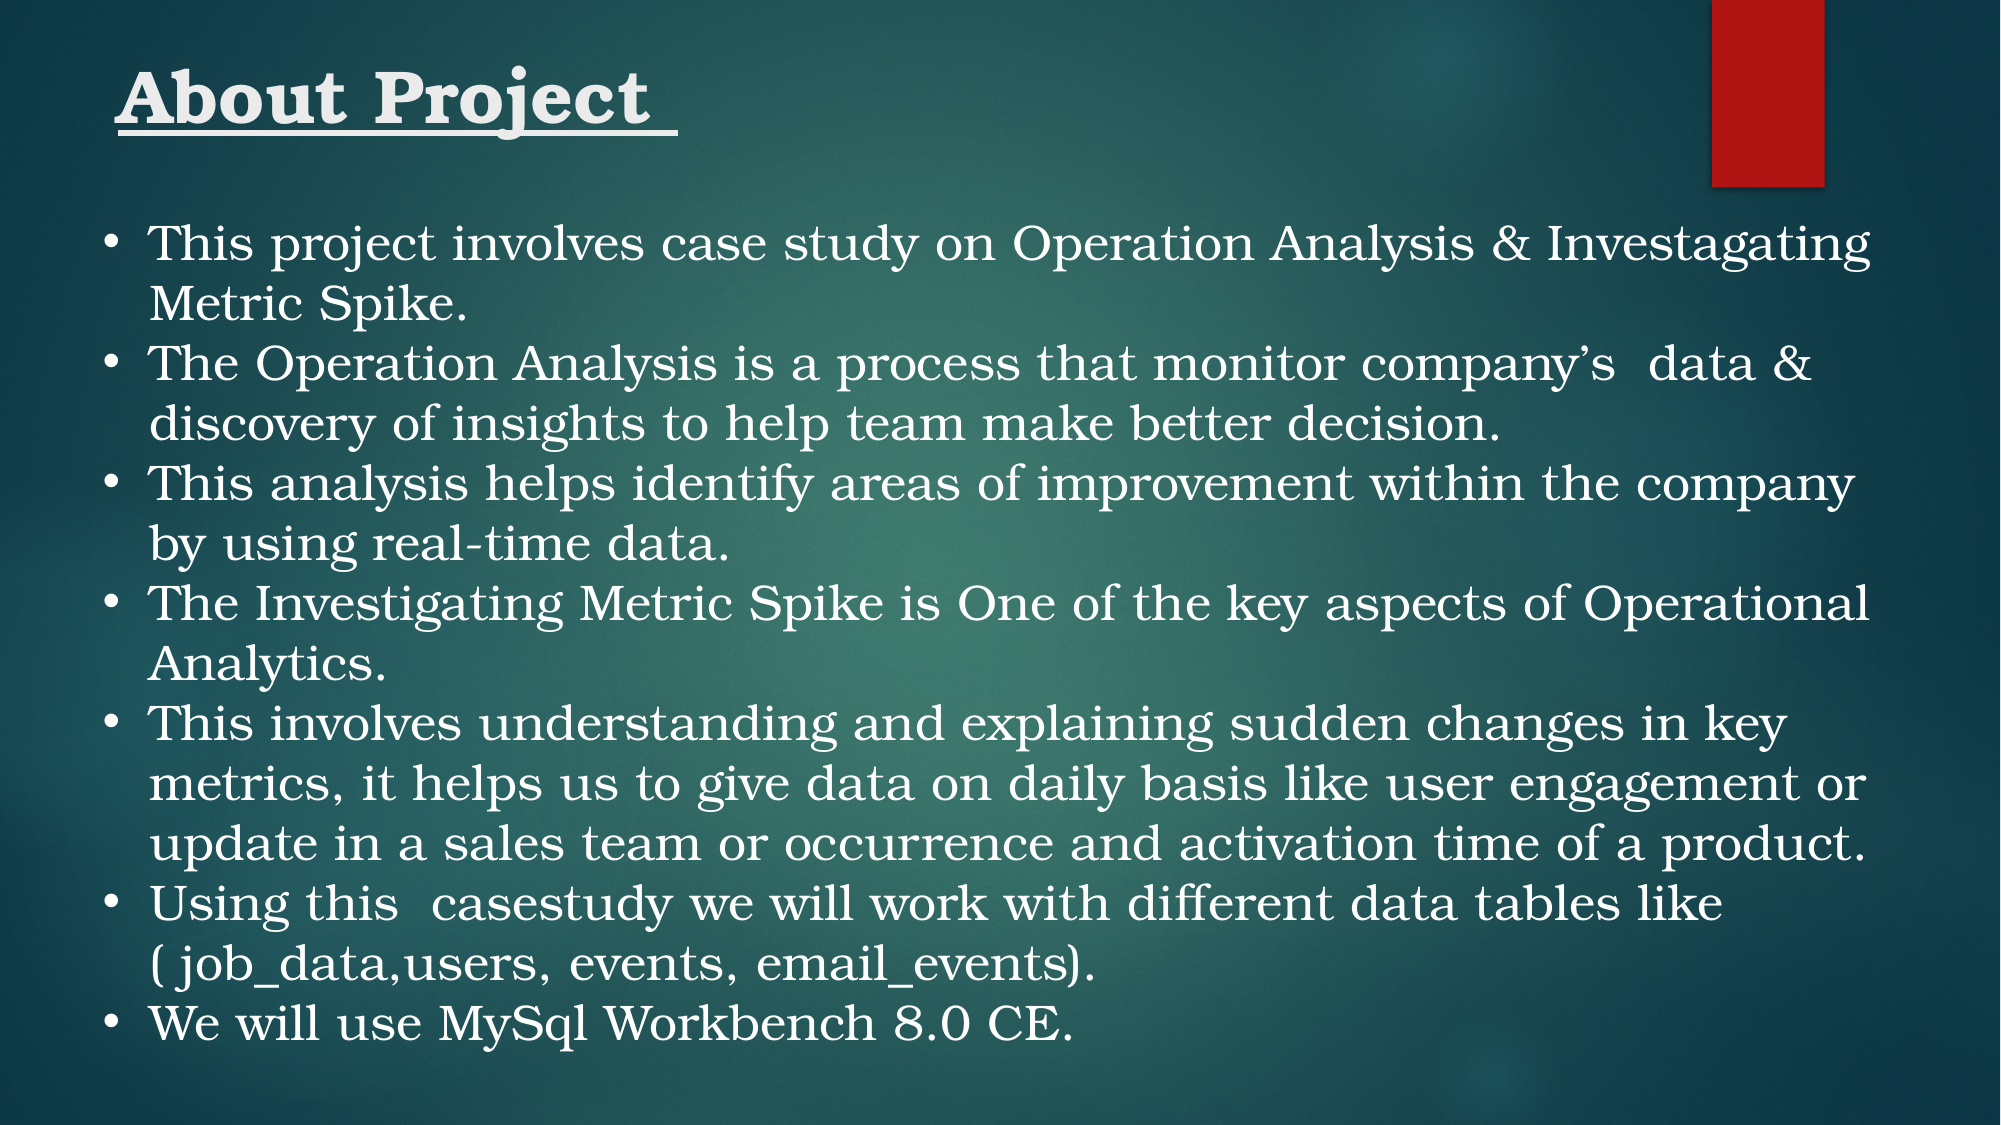

# About Project
This project involves case study on Operation Analysis & Investagating Metric Spike.
The Operation Analysis is a process that monitor company’s  data &  discovery of insights to help team make better decision.
This analysis helps identify areas of improvement within the company  by using real-time data.
The Investigating Metric Spike is One of the key aspects of Operational Analytics.
This involves understanding and explaining sudden changes in key metrics, it helps us to give data on daily basis like user engagement or update in a sales team or occurrence and activation time of a product.
Using this  casestudy we will work with different data tables like ( job_data,users, events, email_events).
We will use MySql Workbench 8.0 CE.